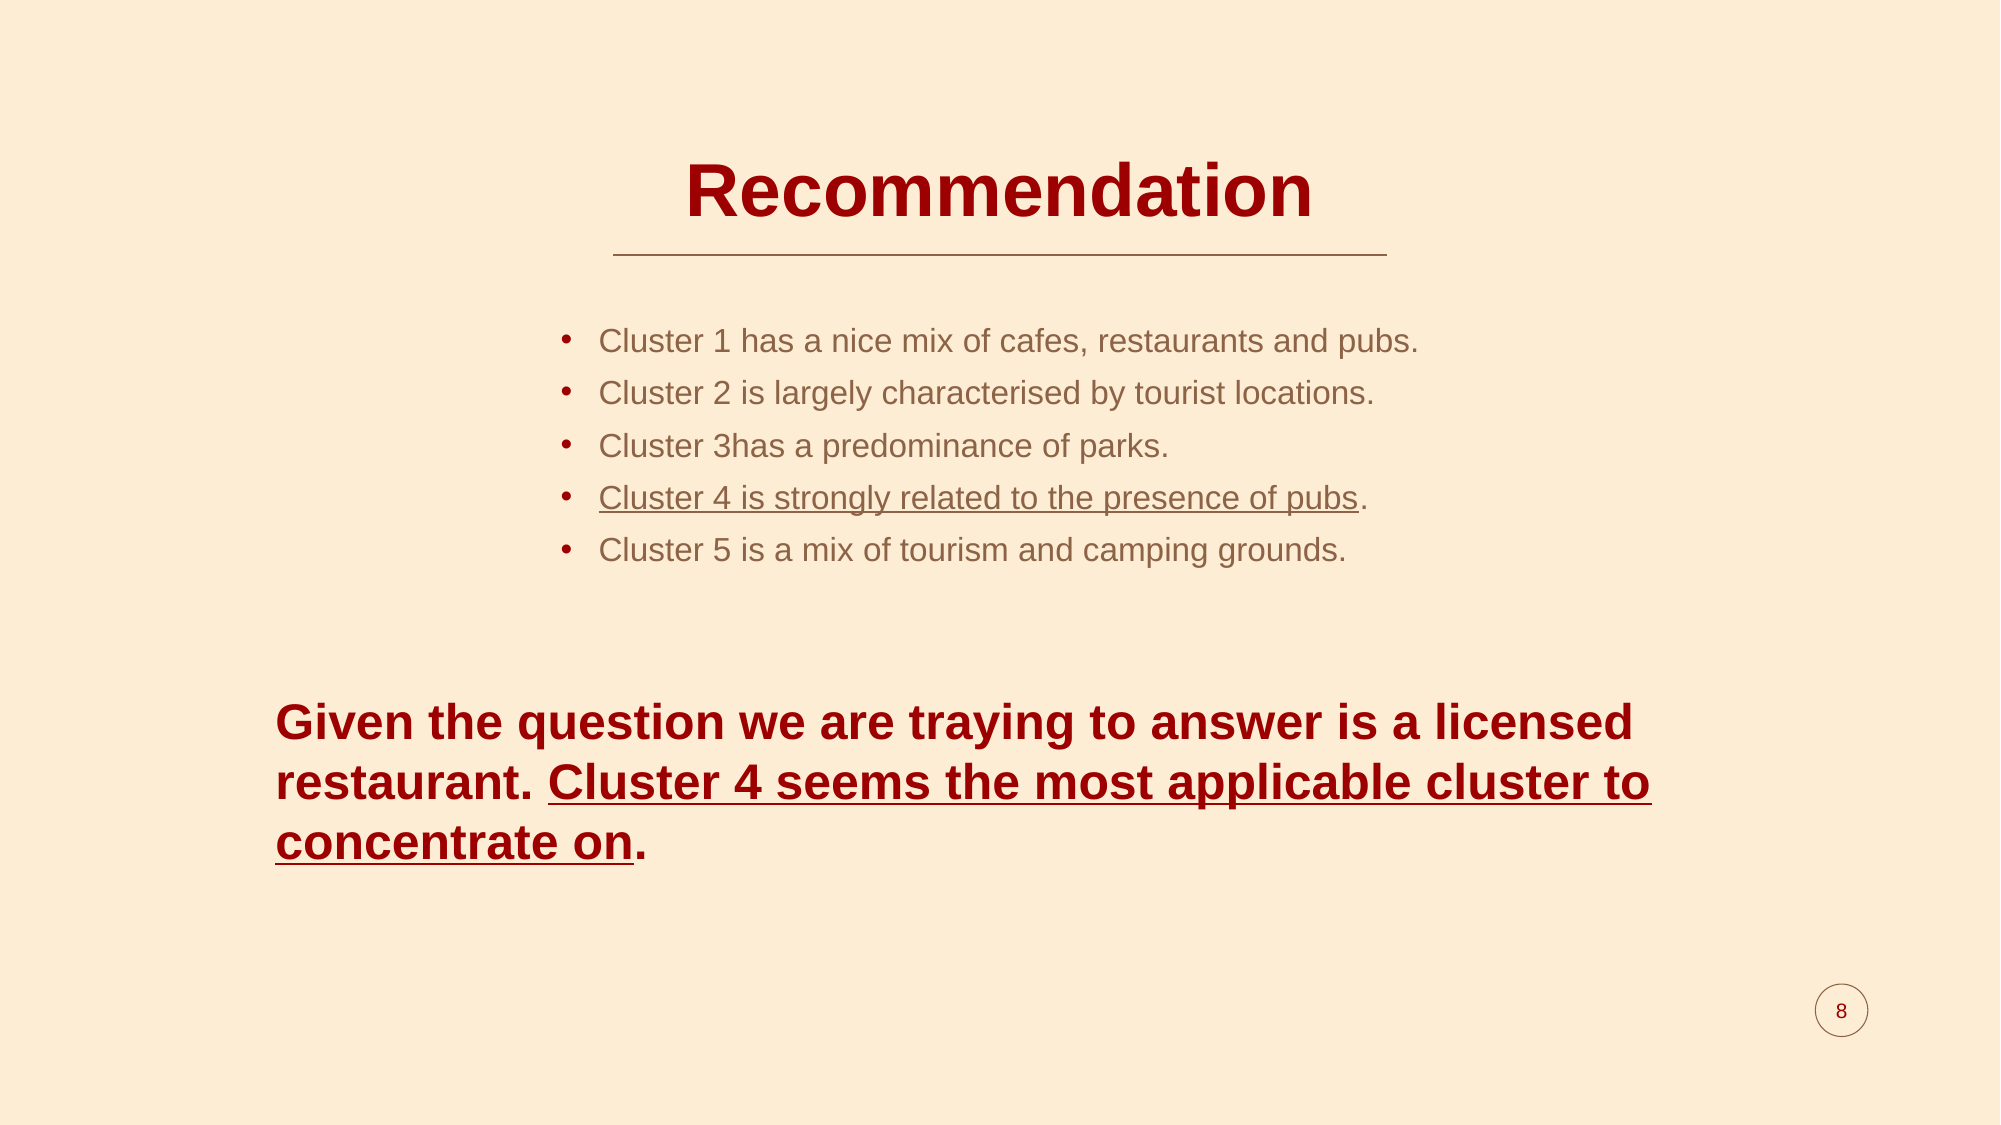

# Recommendation
Cluster 1 has a nice mix of cafes, restaurants and pubs.
Cluster 2 is largely characterised by tourist locations.
Cluster 3has a predominance of parks.
Cluster 4 is strongly related to the presence of pubs.
Cluster 5 is a mix of tourism and camping grounds.

Given the question we are traying to answer is a licensed restaurant. Cluster 4 seems the most applicable cluster to concentrate on.
8